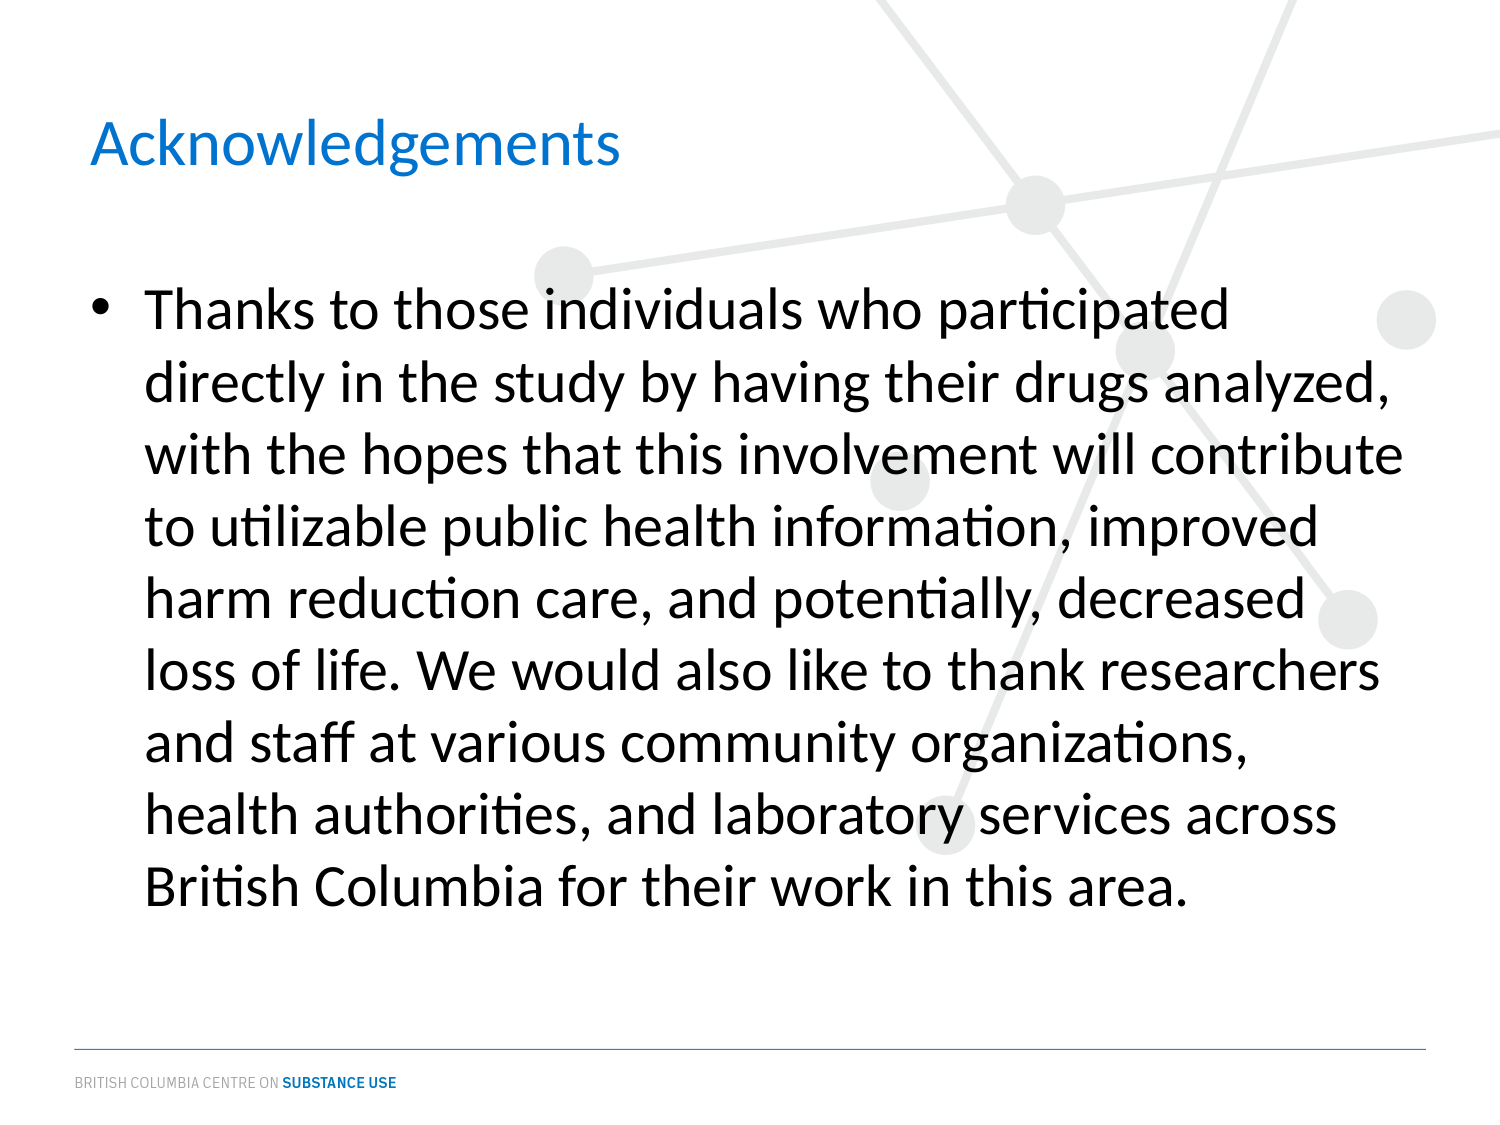

# Acknowledgements
Thanks to those individuals who participated directly in the study by having their drugs analyzed, with the hopes that this involvement will contribute to utilizable public health information, improved harm reduction care, and potentially, decreased loss of life. We would also like to thank researchers and staff at various community organizations, health authorities, and laboratory services across British Columbia for their work in this area.